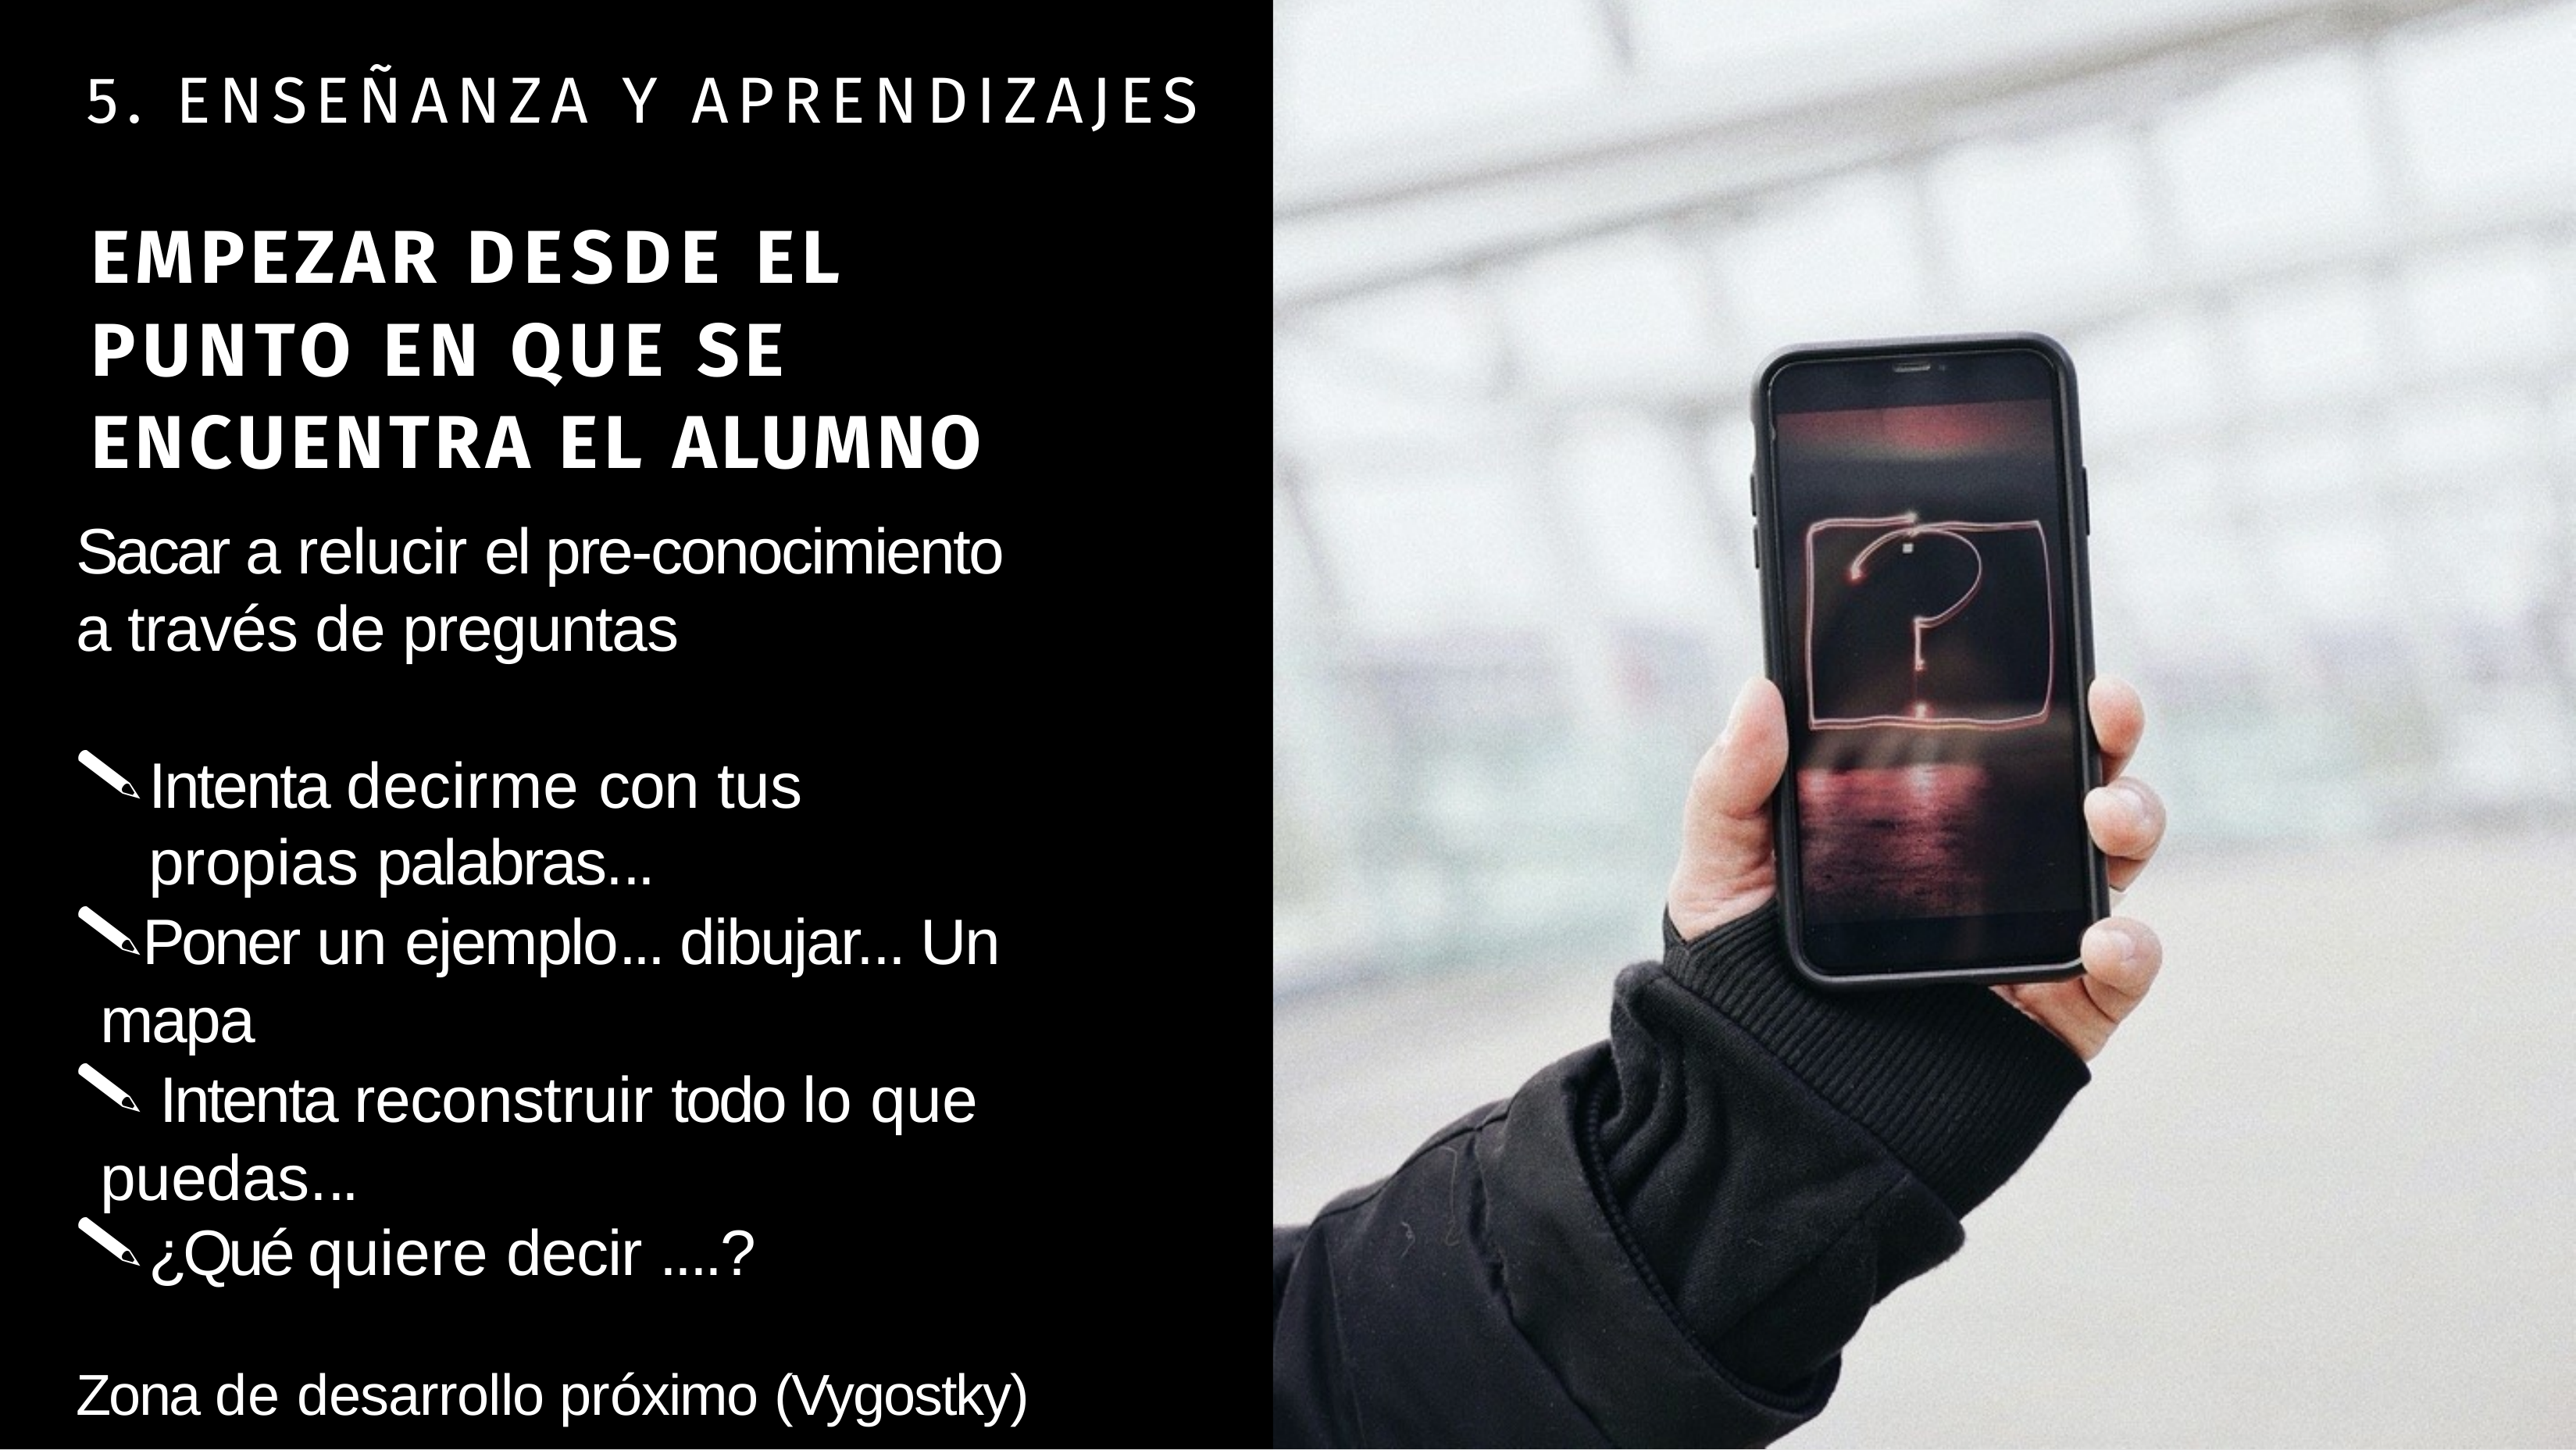

5. ENSEÑANZA Y APRENDIZAJES
# EMPEZAR DESDE EL PUNTO EN QUE SE ENCUENTRA EL ALUMNO
Sacar a relucir el pre-conocimiento a través de preguntas

Intenta decirme con tus propias palabras...
Poner un ejemplo... dibujar... Un mapa
 Intenta reconstruir todo lo que puedas...
¿Qué quiere decir ....?

Zona de desarrollo próximo (Vygostky)